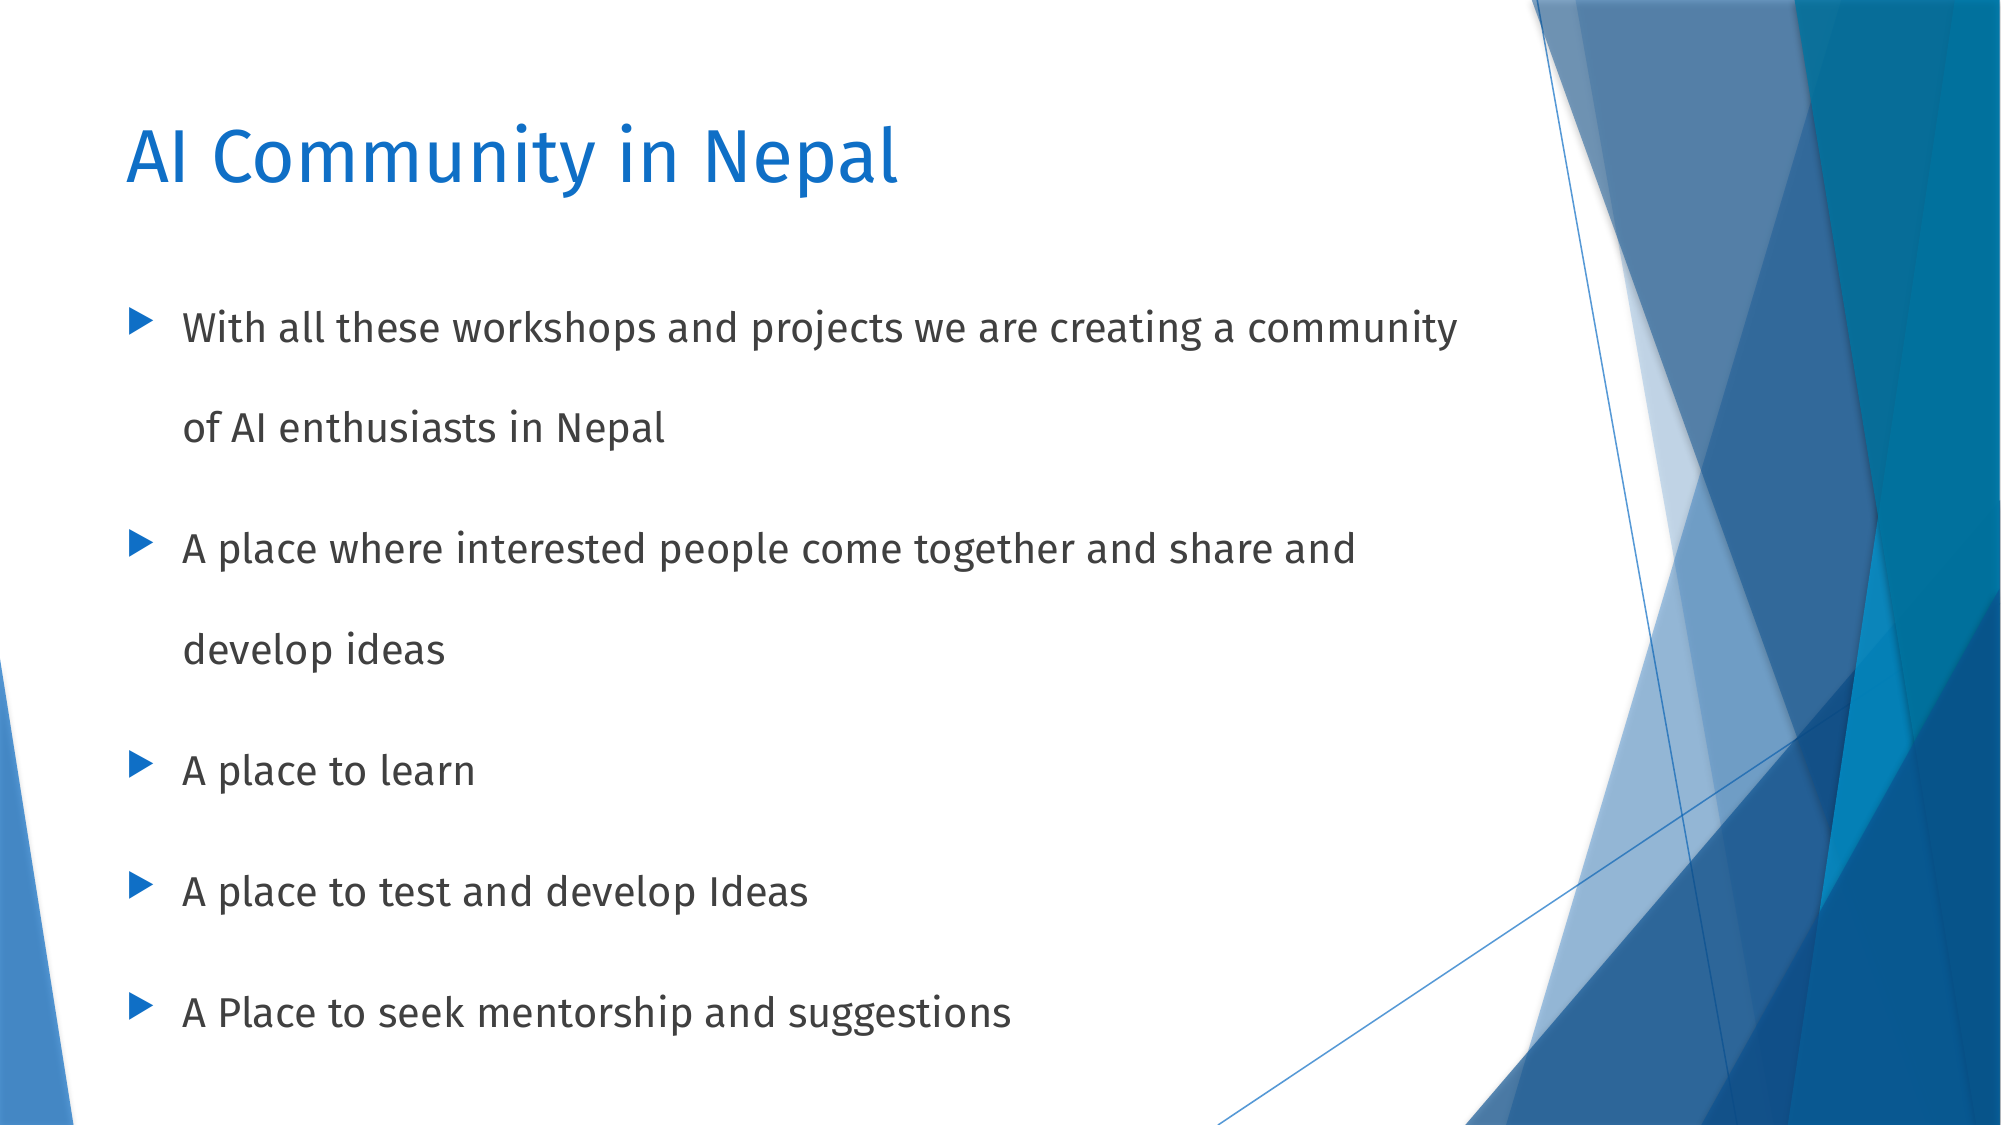

# AI Community in Nepal
With all these workshops and projects we are creating a community of AI enthusiasts in Nepal
A place where interested people come together and share and develop ideas
A place to learn
A place to test and develop Ideas
A Place to seek mentorship and suggestions